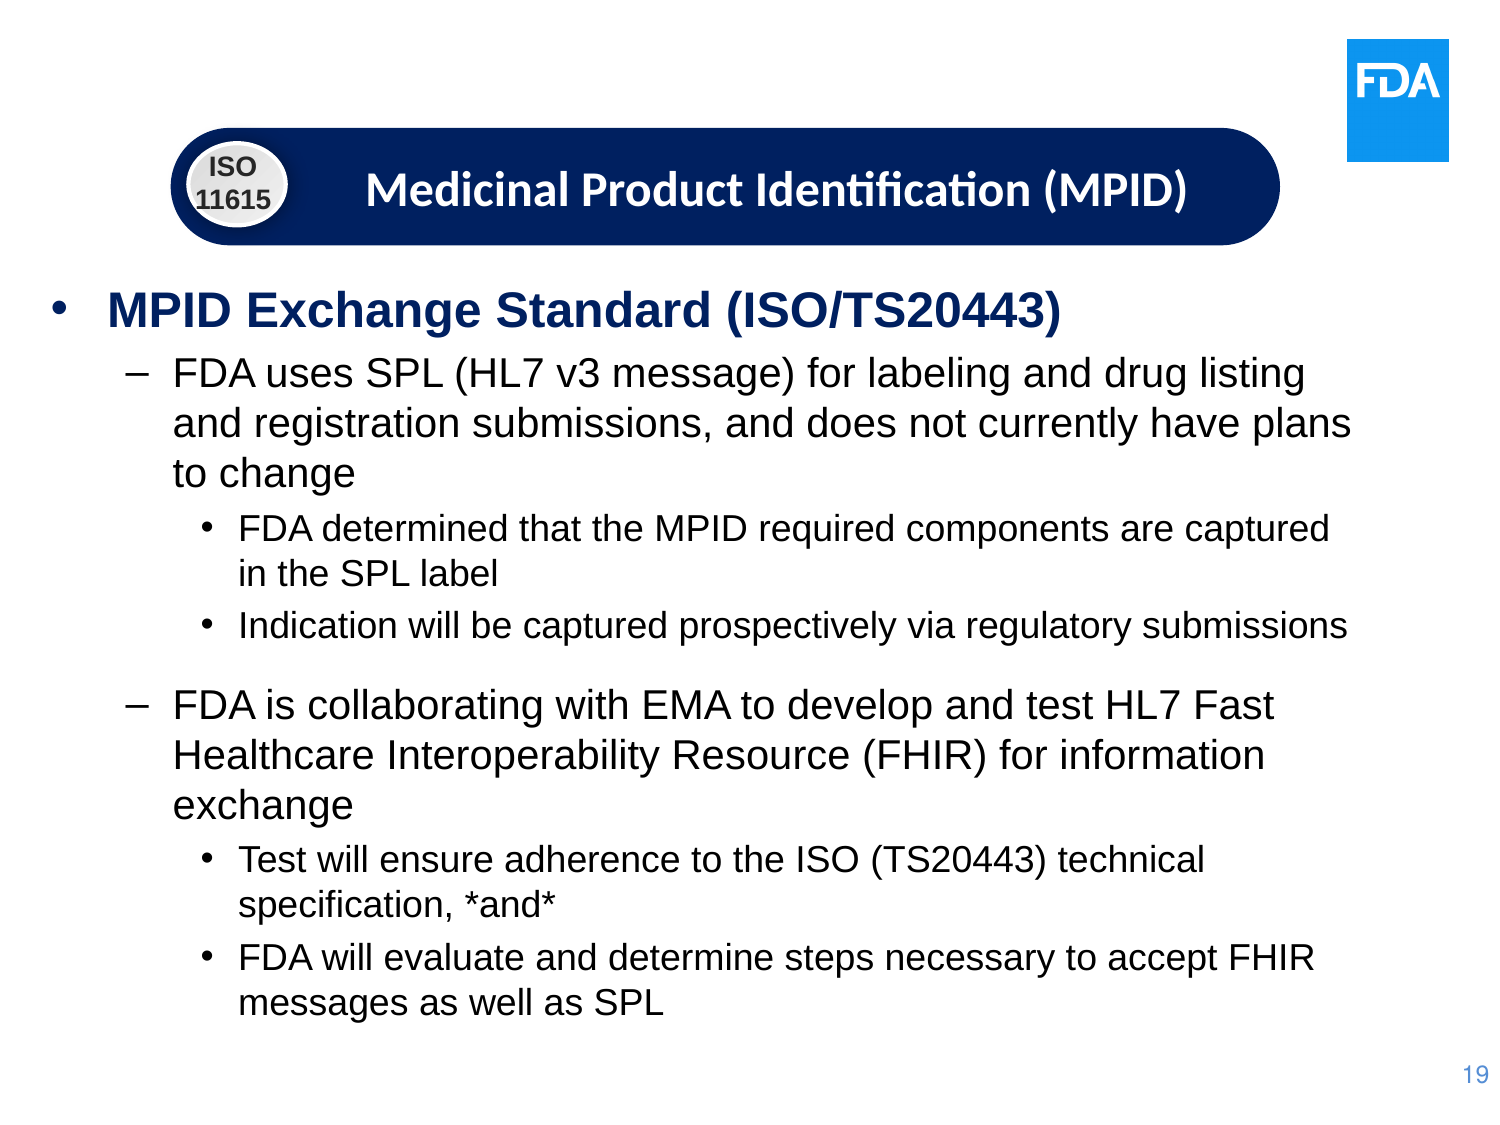

ISO
11615

Medicinal Product Identification (MPID)
MPID Exchange Standard (ISO/TS20443)
FDA uses SPL (HL7 v3 message) for labeling and drug listing and registration submissions, and does not currently have plans to change
FDA determined that the MPID required components are captured in the SPL label
Indication will be captured prospectively via regulatory submissions

FDA is collaborating with EMA to develop and test HL7 Fast Healthcare Interoperability Resource (FHIR) for information exchange
Test will ensure adherence to the ISO (TS20443) technical specification, *and*
FDA will evaluate and determine steps necessary to accept FHIR messages as well as SPL